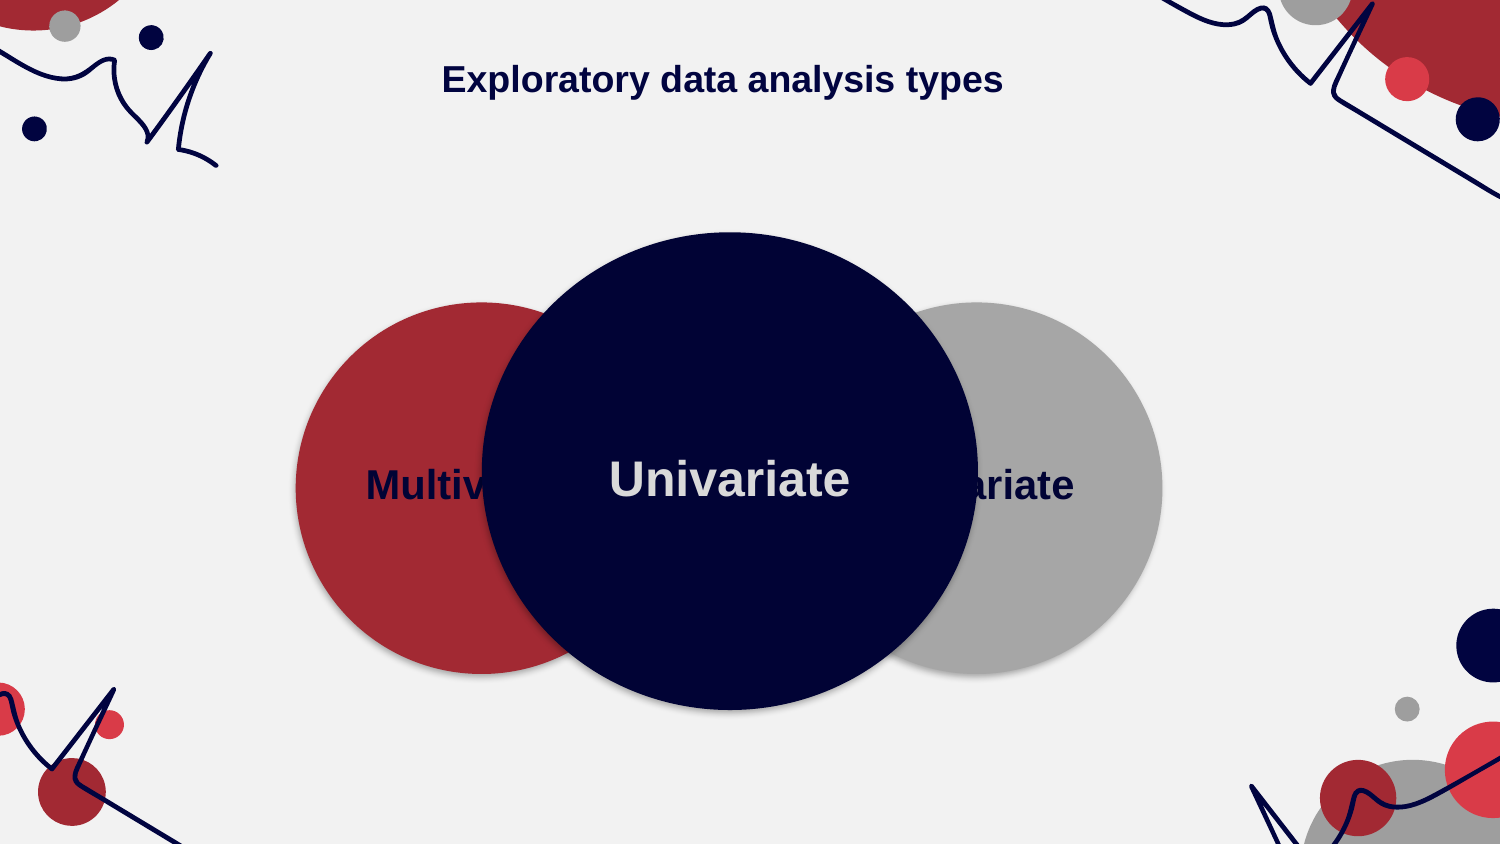

Exploratory data analysis types

Univariate

Multivariate

Bivariate